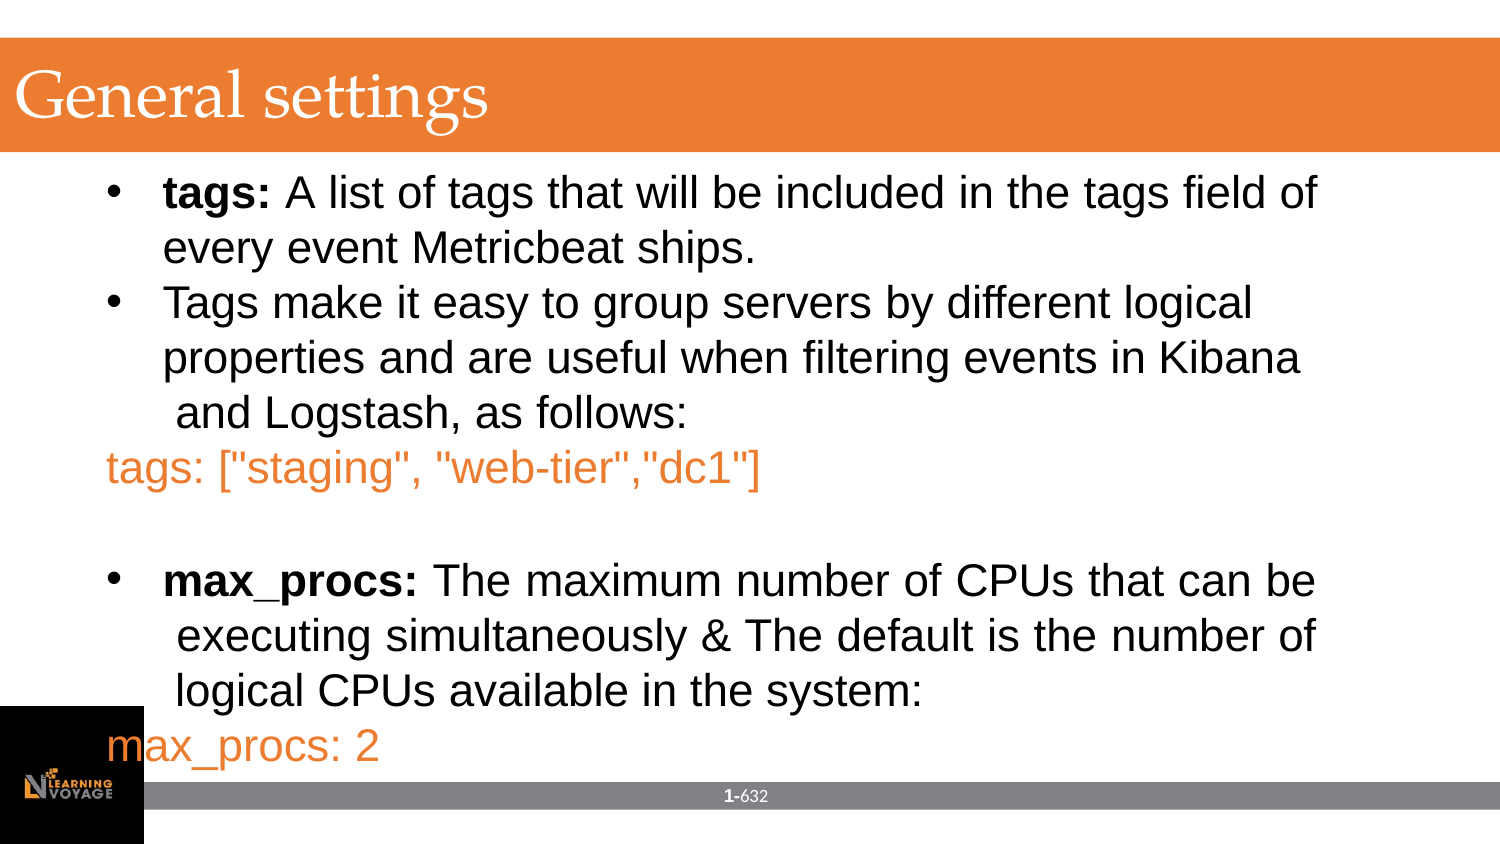

# General settings
tags: A list of tags that will be included in the tags field of
every event Metricbeat ships.
Tags make it easy to group servers by different logical  properties and are useful when filtering events in Kibana  and Logstash, as follows:
tags: ["staging", "web-tier","dc1"]

max_procs: The maximum number of CPUs that can be  executing simultaneously & The default is the number of  logical CPUs available in the system:
max_procs: 2
1-632